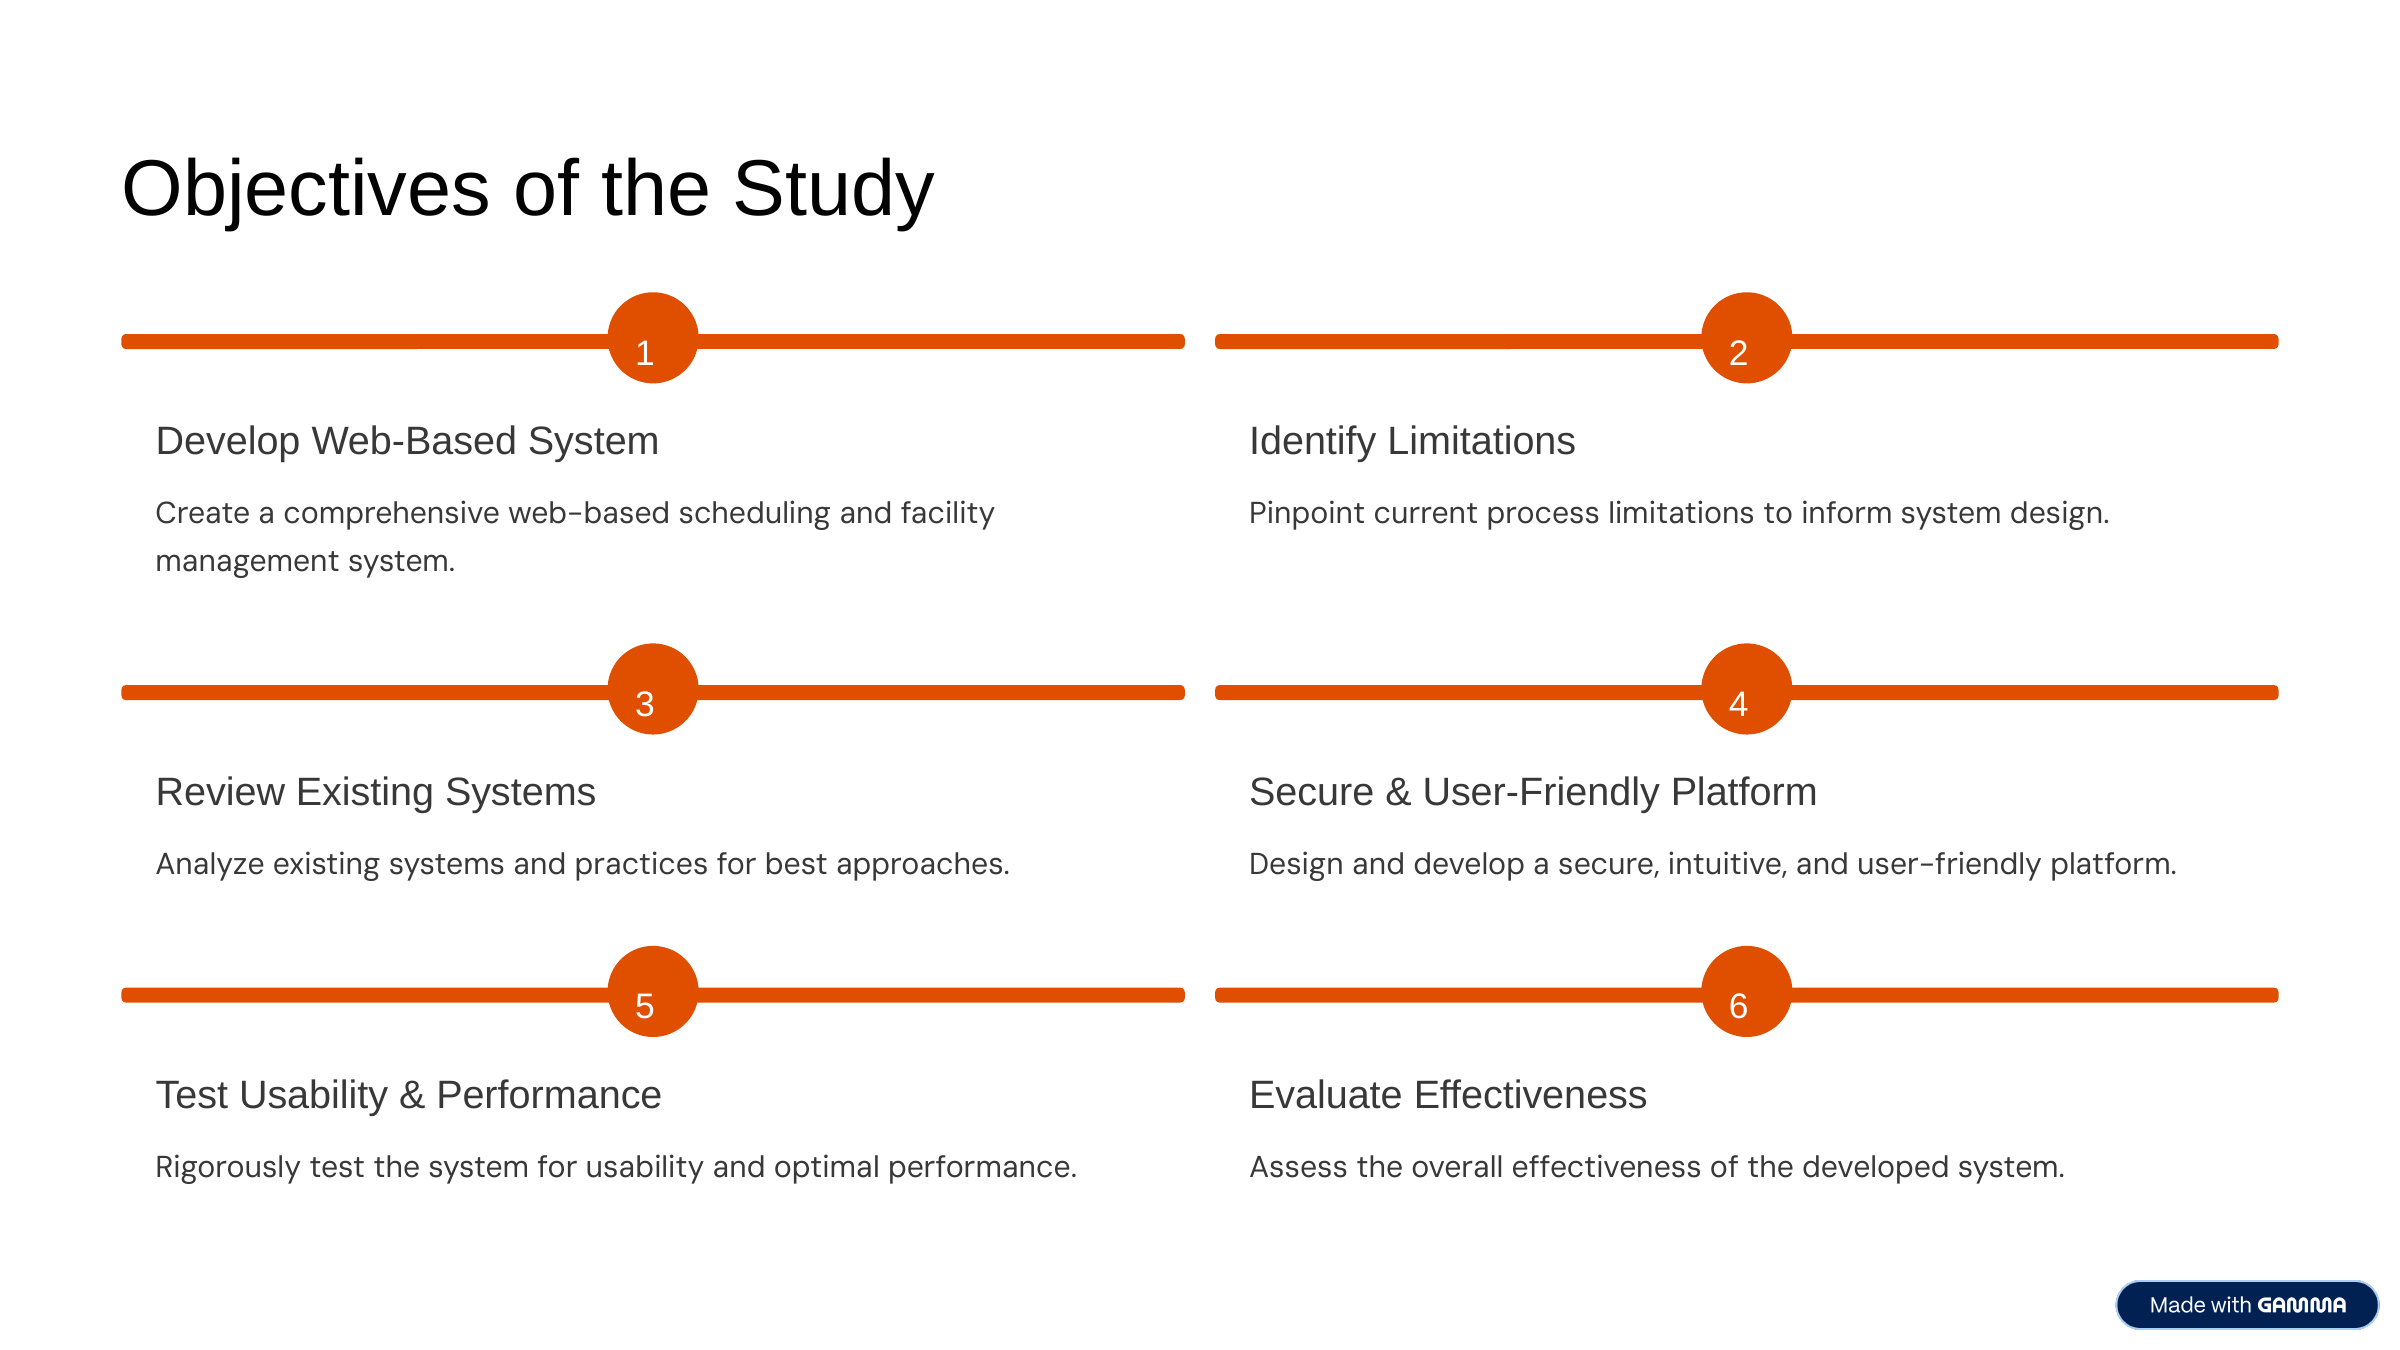

Objectives of the Study

1
2

Develop Web-Based System
Identify Limitations
Create a comprehensive web-based scheduling and facility management system.
Pinpoint current process limitations to inform system design.

3
4

Review Existing Systems
Secure & User-Friendly Platform
Analyze existing systems and practices for best approaches.
Design and develop a secure, intuitive, and user-friendly platform.

5
6

Test Usability & Performance
Evaluate Effectiveness
Rigorously test the system for usability and optimal performance.
Assess the overall effectiveness of the developed system.